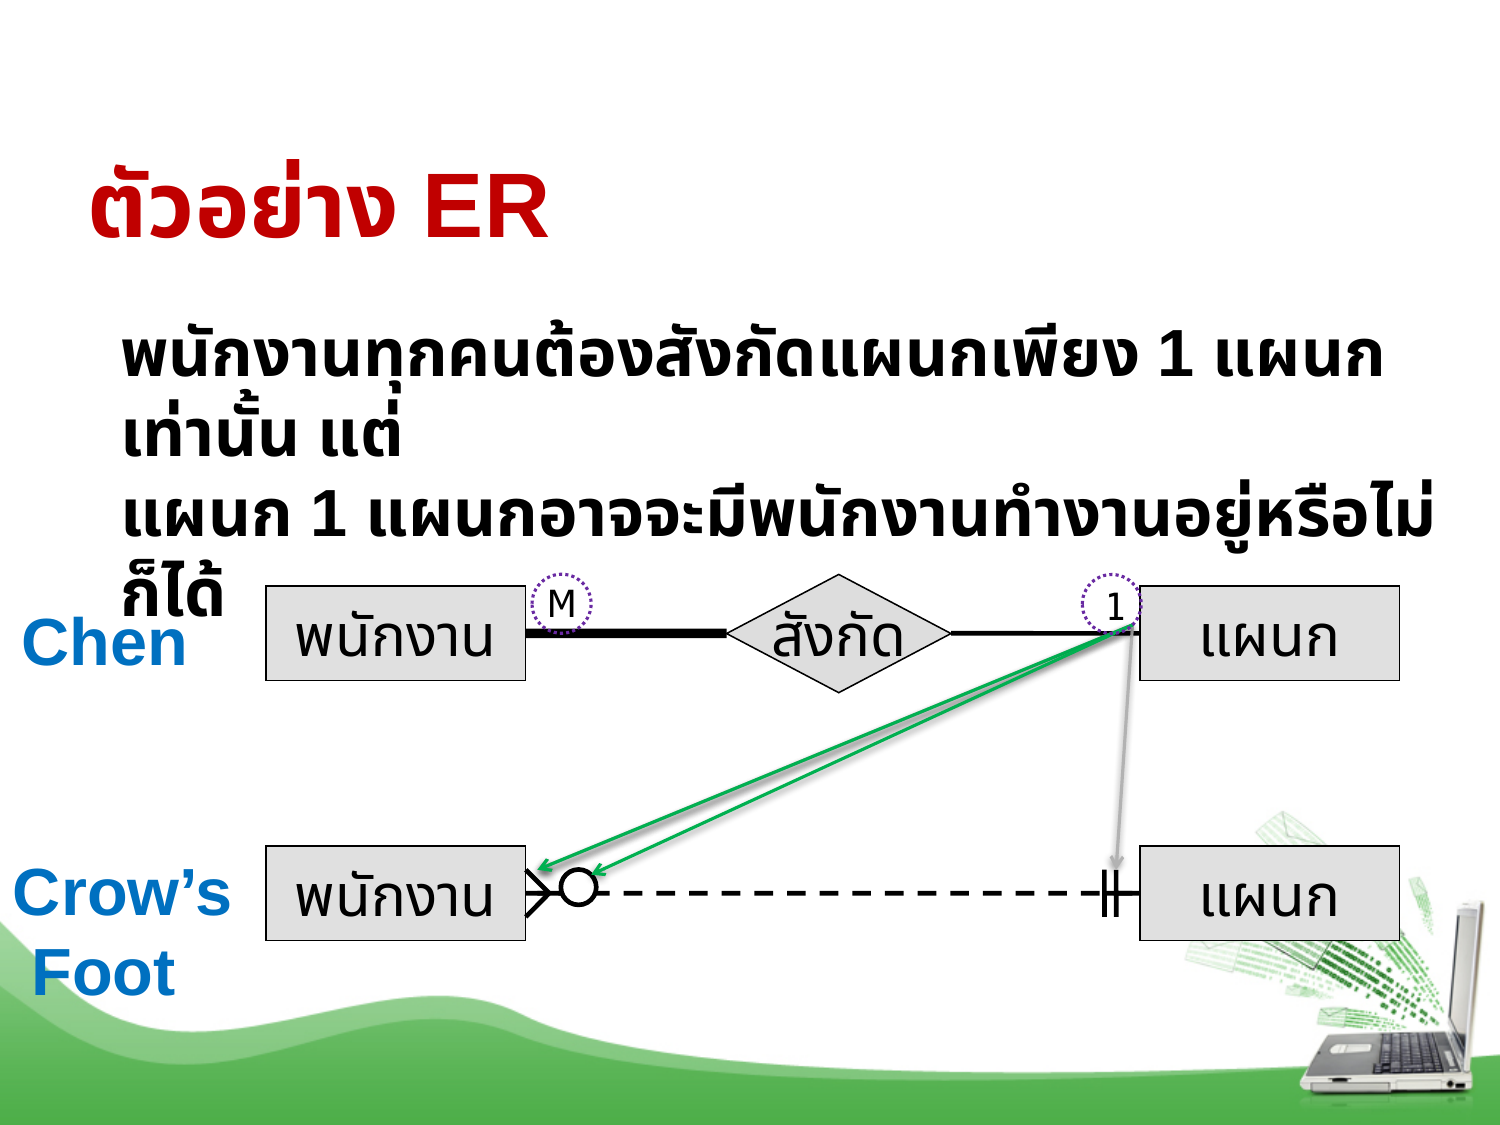

# ตัวอย่าง ER
107
พนักงานทุกคนต้องสังกัดแผนกเพียง 1 แผนกเท่านั้น แต่
แผนก 1 แผนกอาจจะมีพนักงานทำงานอยู่หรือไม่ก็ได้
M

สังกัด

1
พนักงาน
แผนก
Chen

Crow’s
 Foot
พนักงาน
แผนก